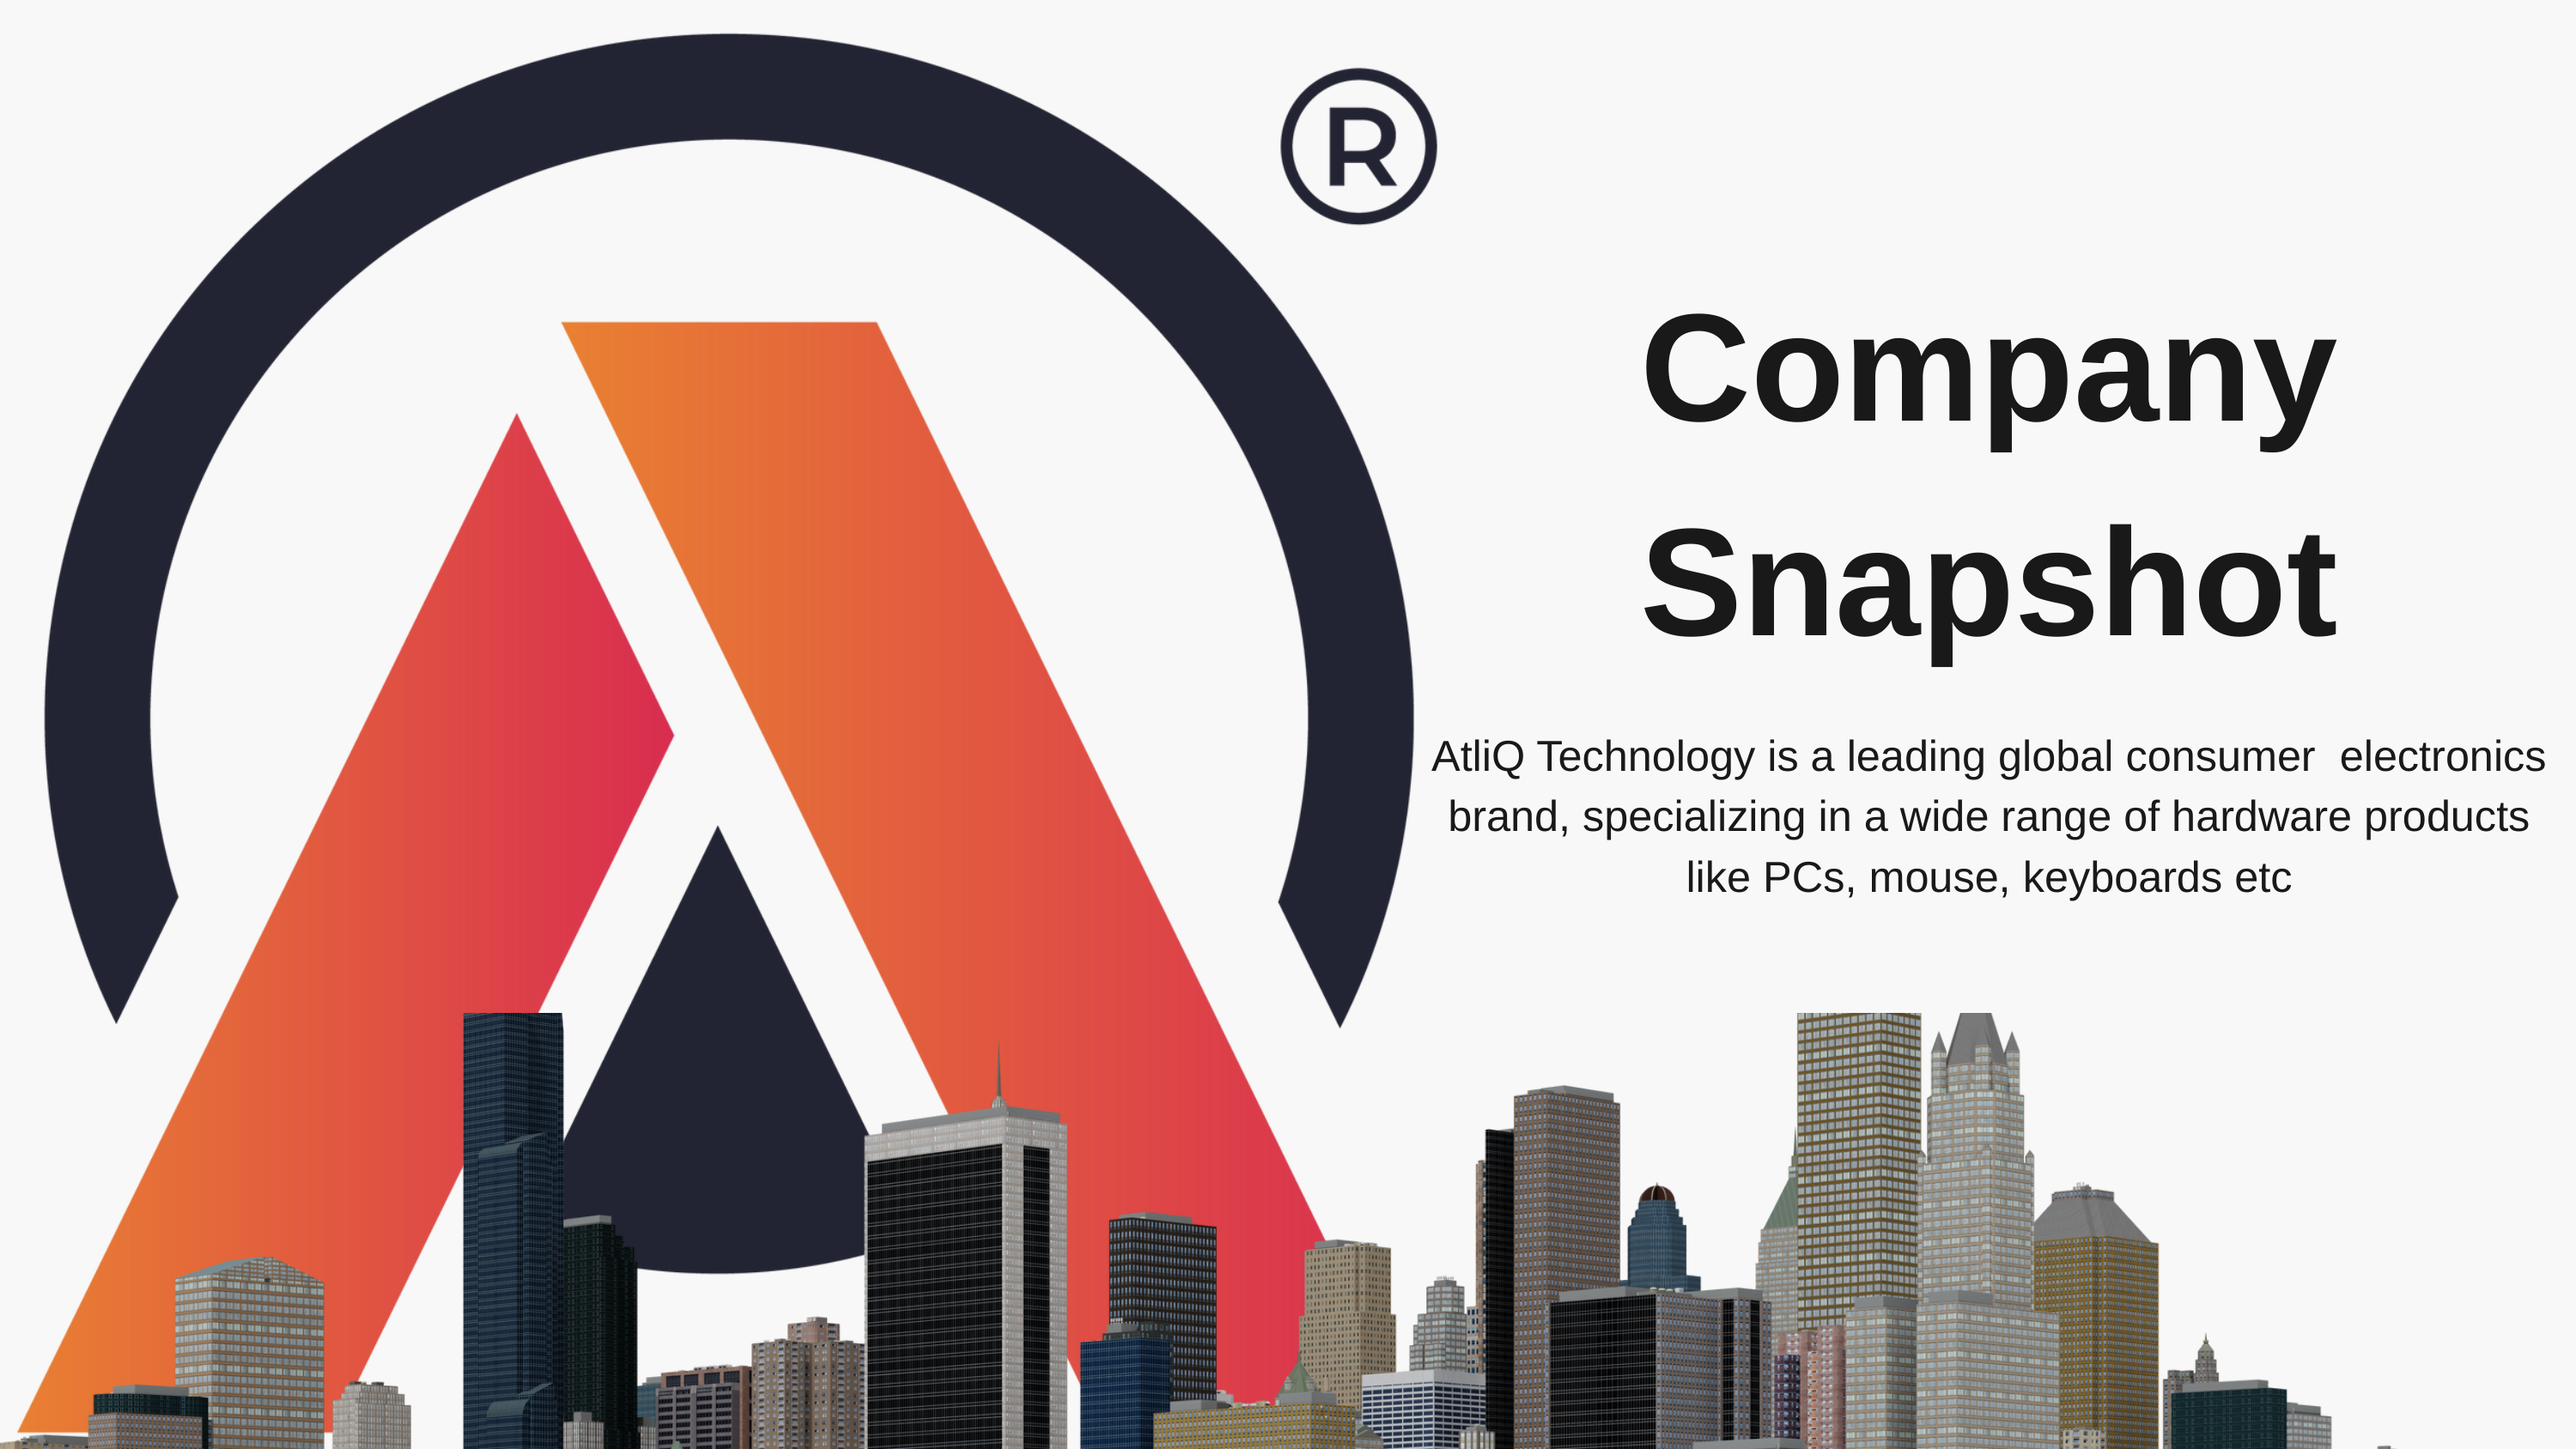

Company Snapshot
AtliQ Technology is a leading global consumer  electronics brand, specializing in a wide range of hardware products like PCs, mouse, keyboards etc